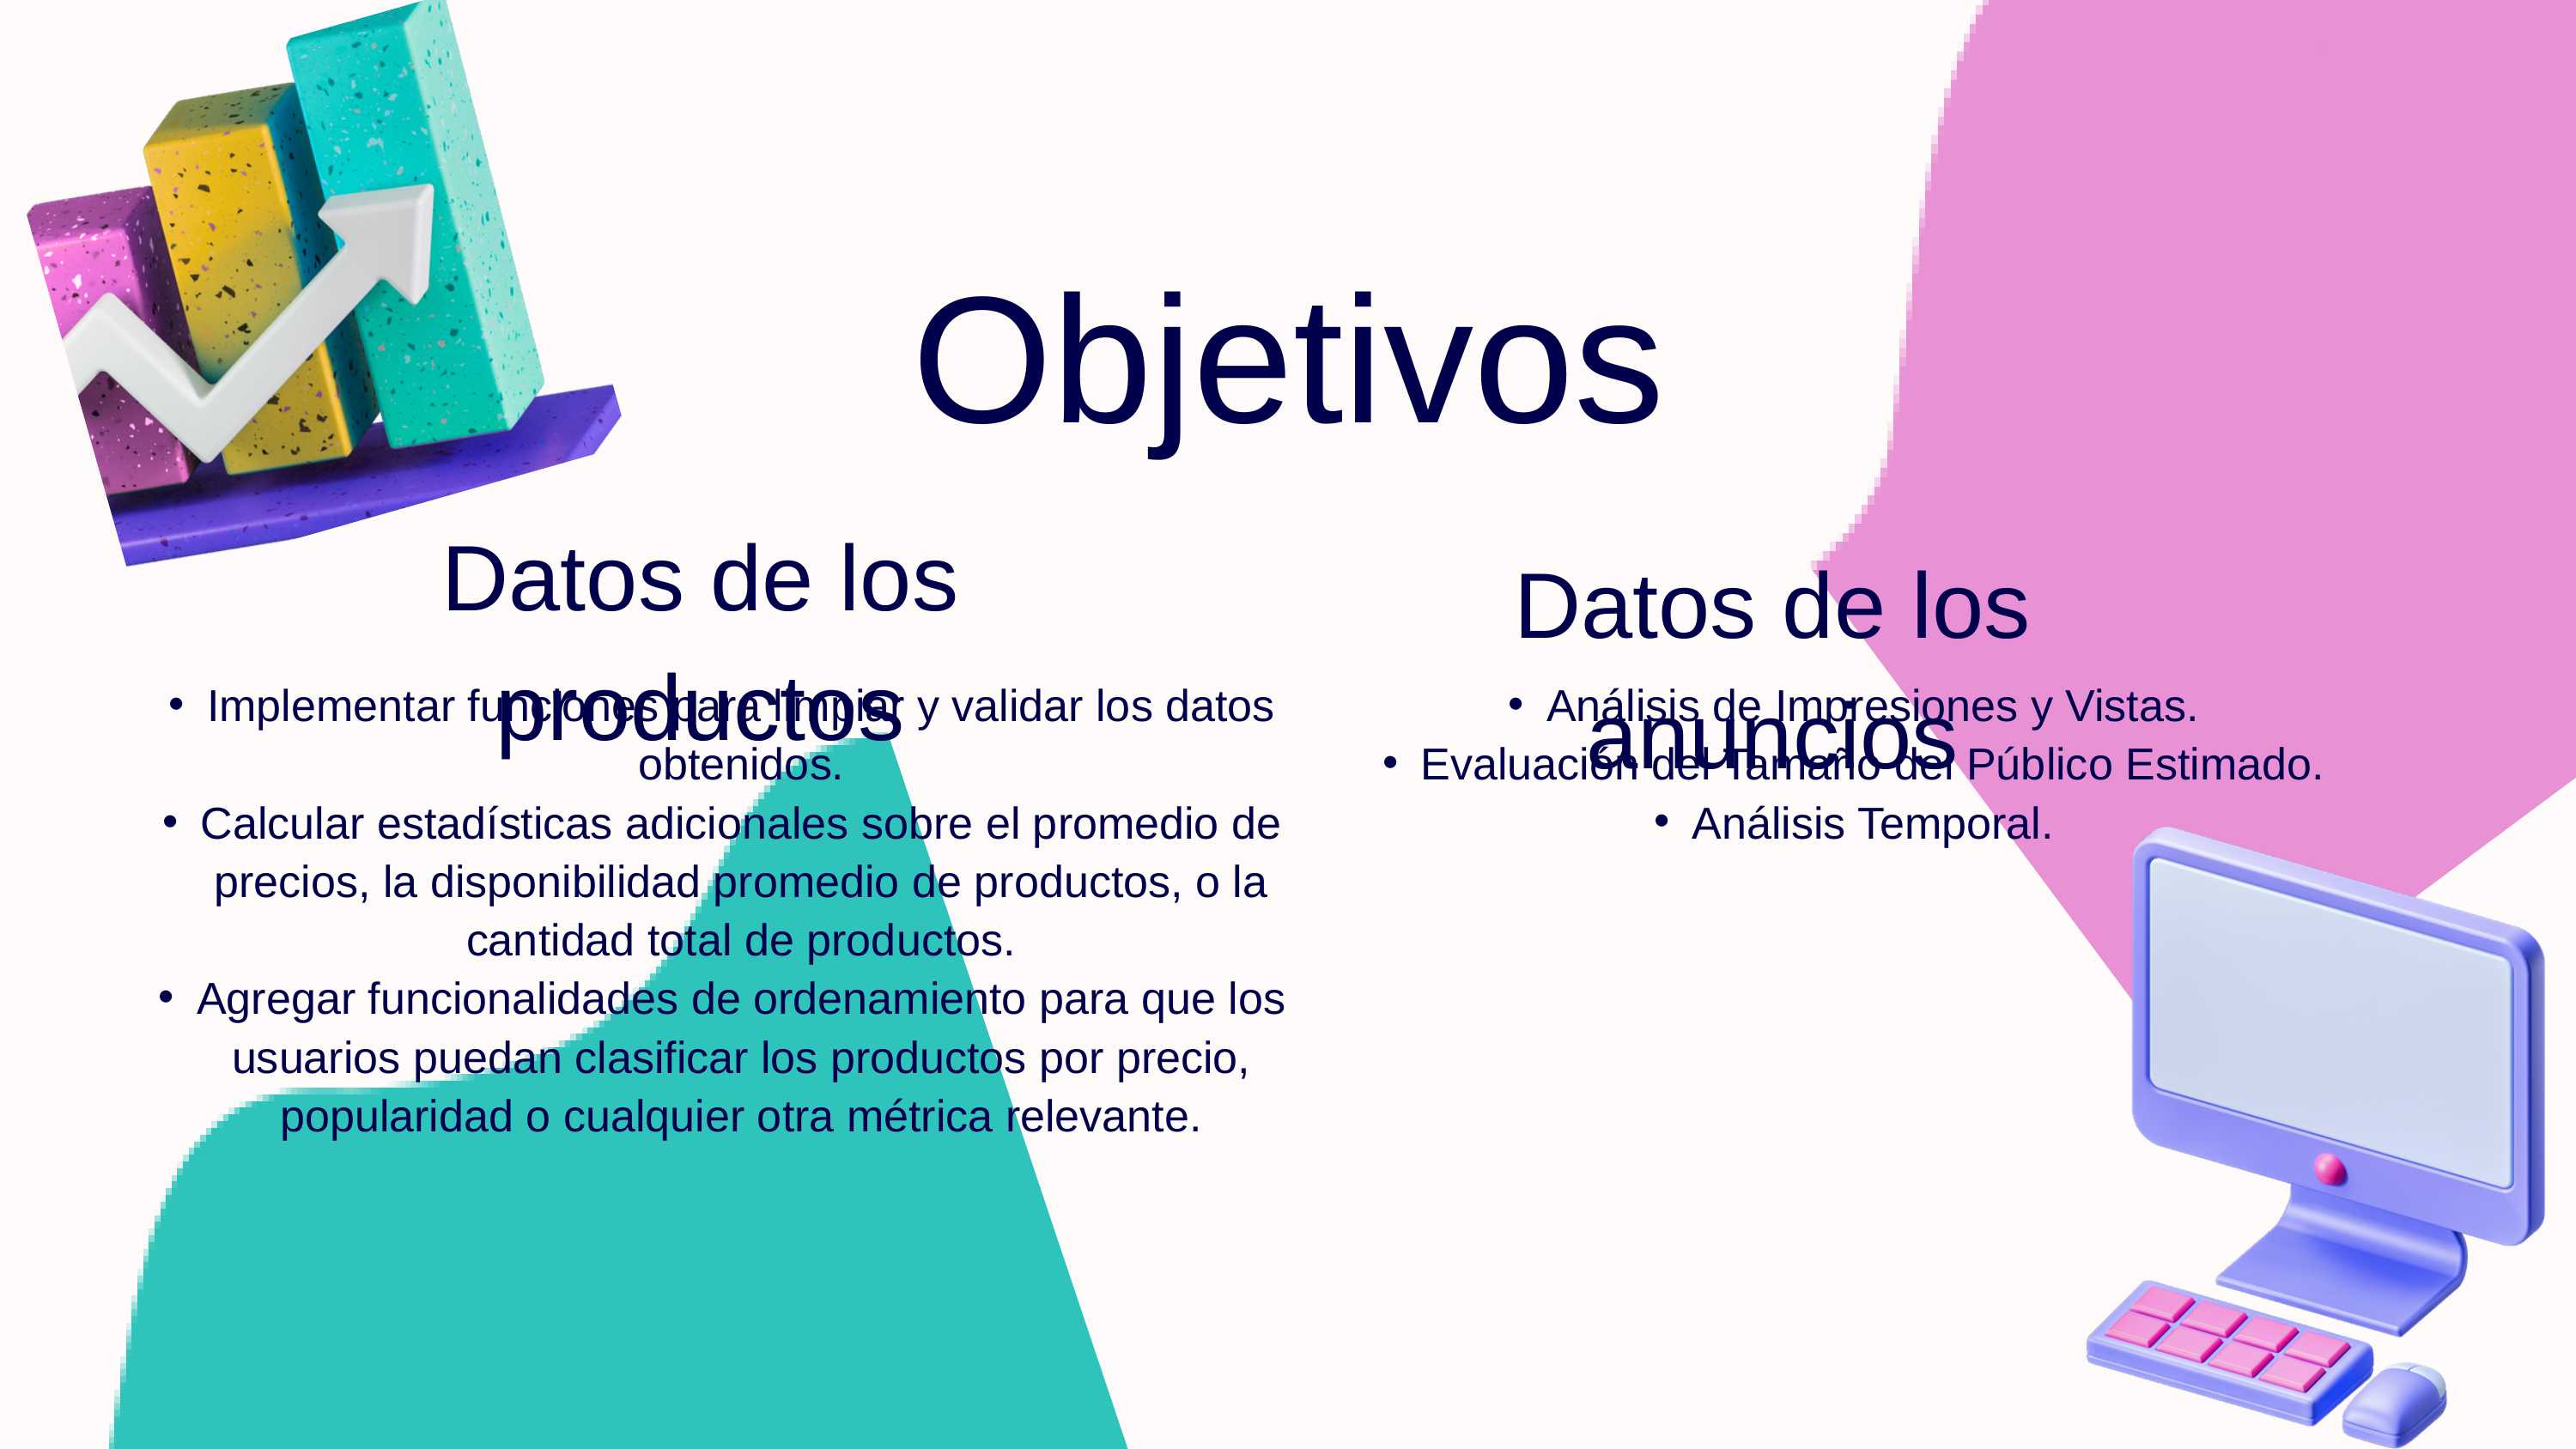

Objetivos
Datos de los productos
Datos de los anuncios
Implementar funciones para limpiar y validar los datos obtenidos.
Calcular estadísticas adicionales sobre el promedio de precios, la disponibilidad promedio de productos, o la cantidad total de productos.
Agregar funcionalidades de ordenamiento para que los usuarios puedan clasificar los productos por precio, popularidad o cualquier otra métrica relevante.

Análisis de Impresiones y Vistas.
Evaluación del Tamaño del Público Estimado.
Análisis Temporal.